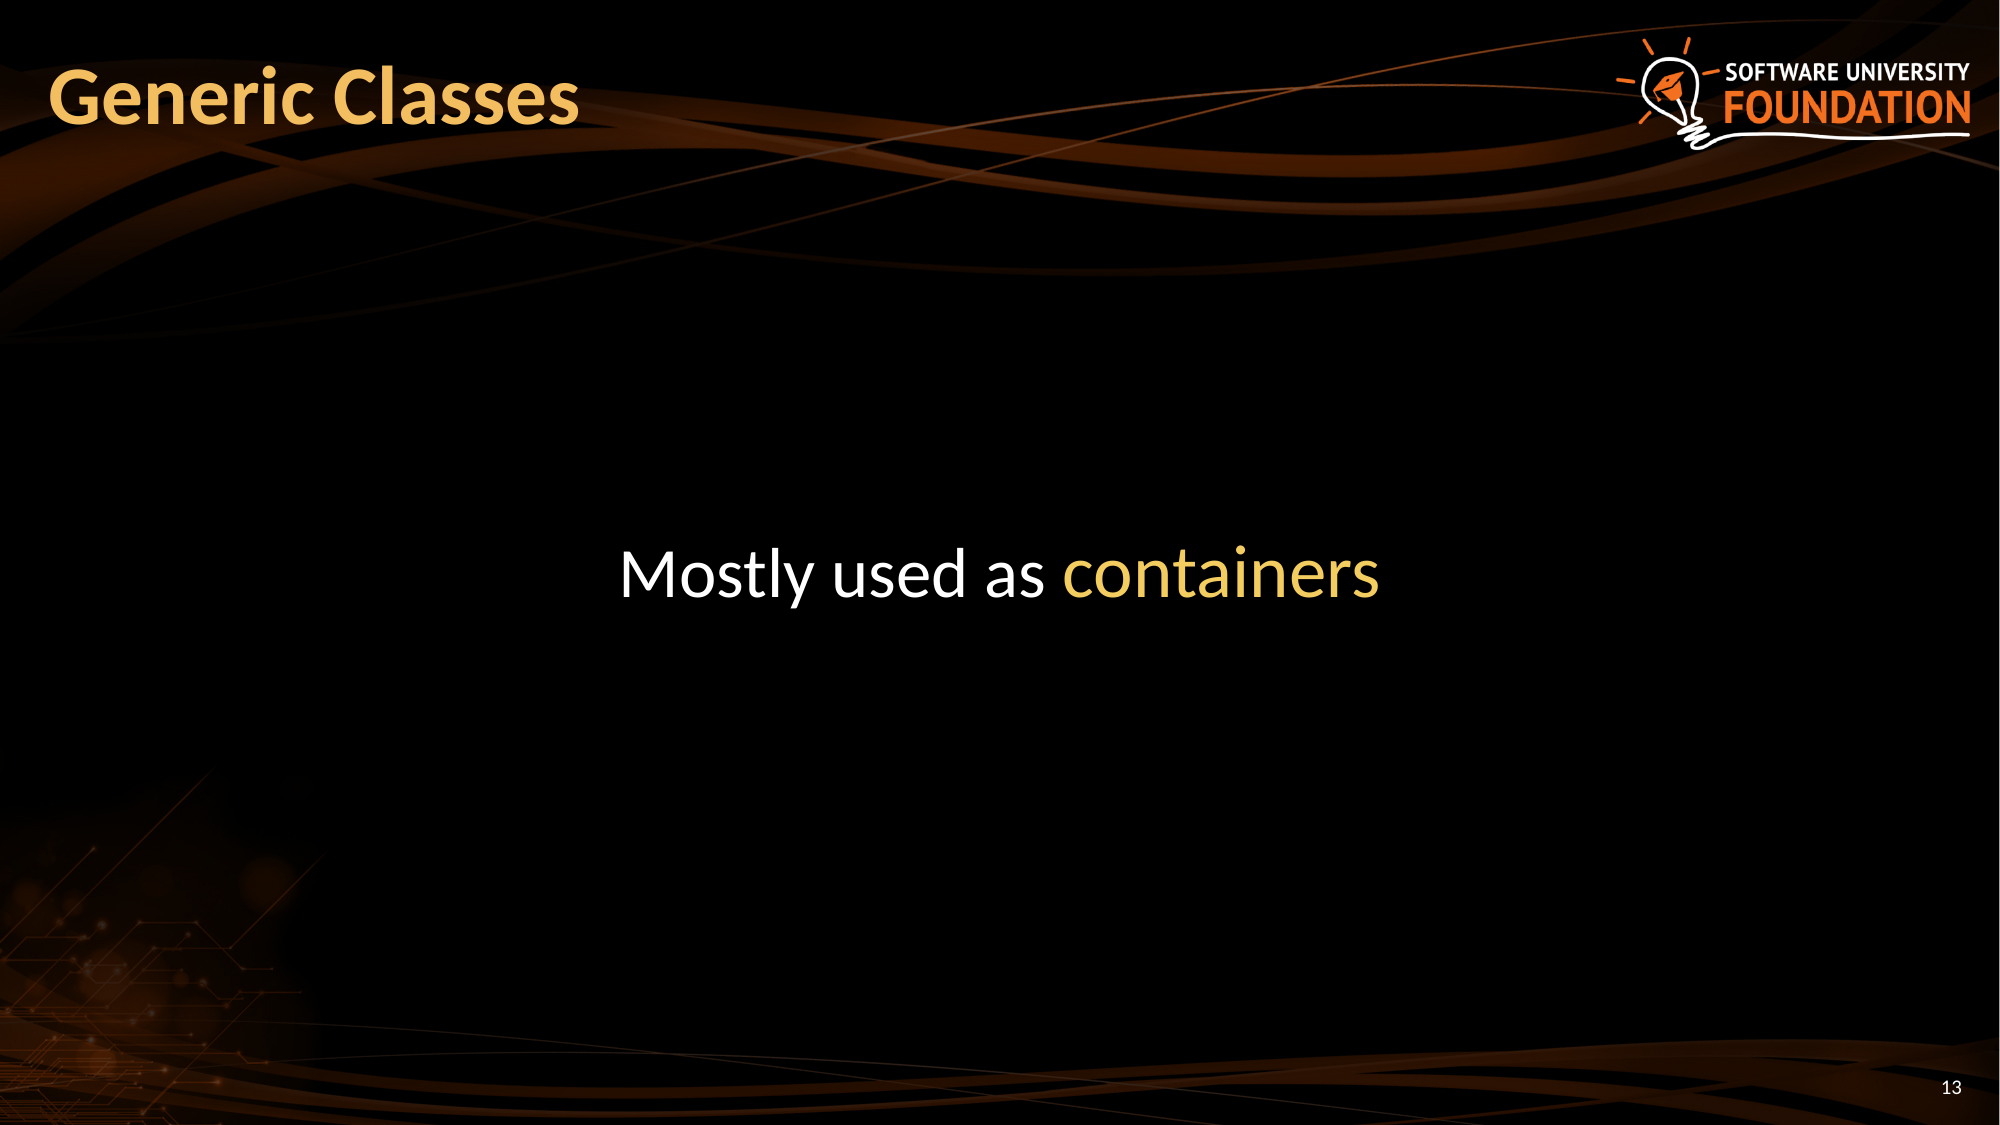

# Generic Classes
Mostly used as containers
13